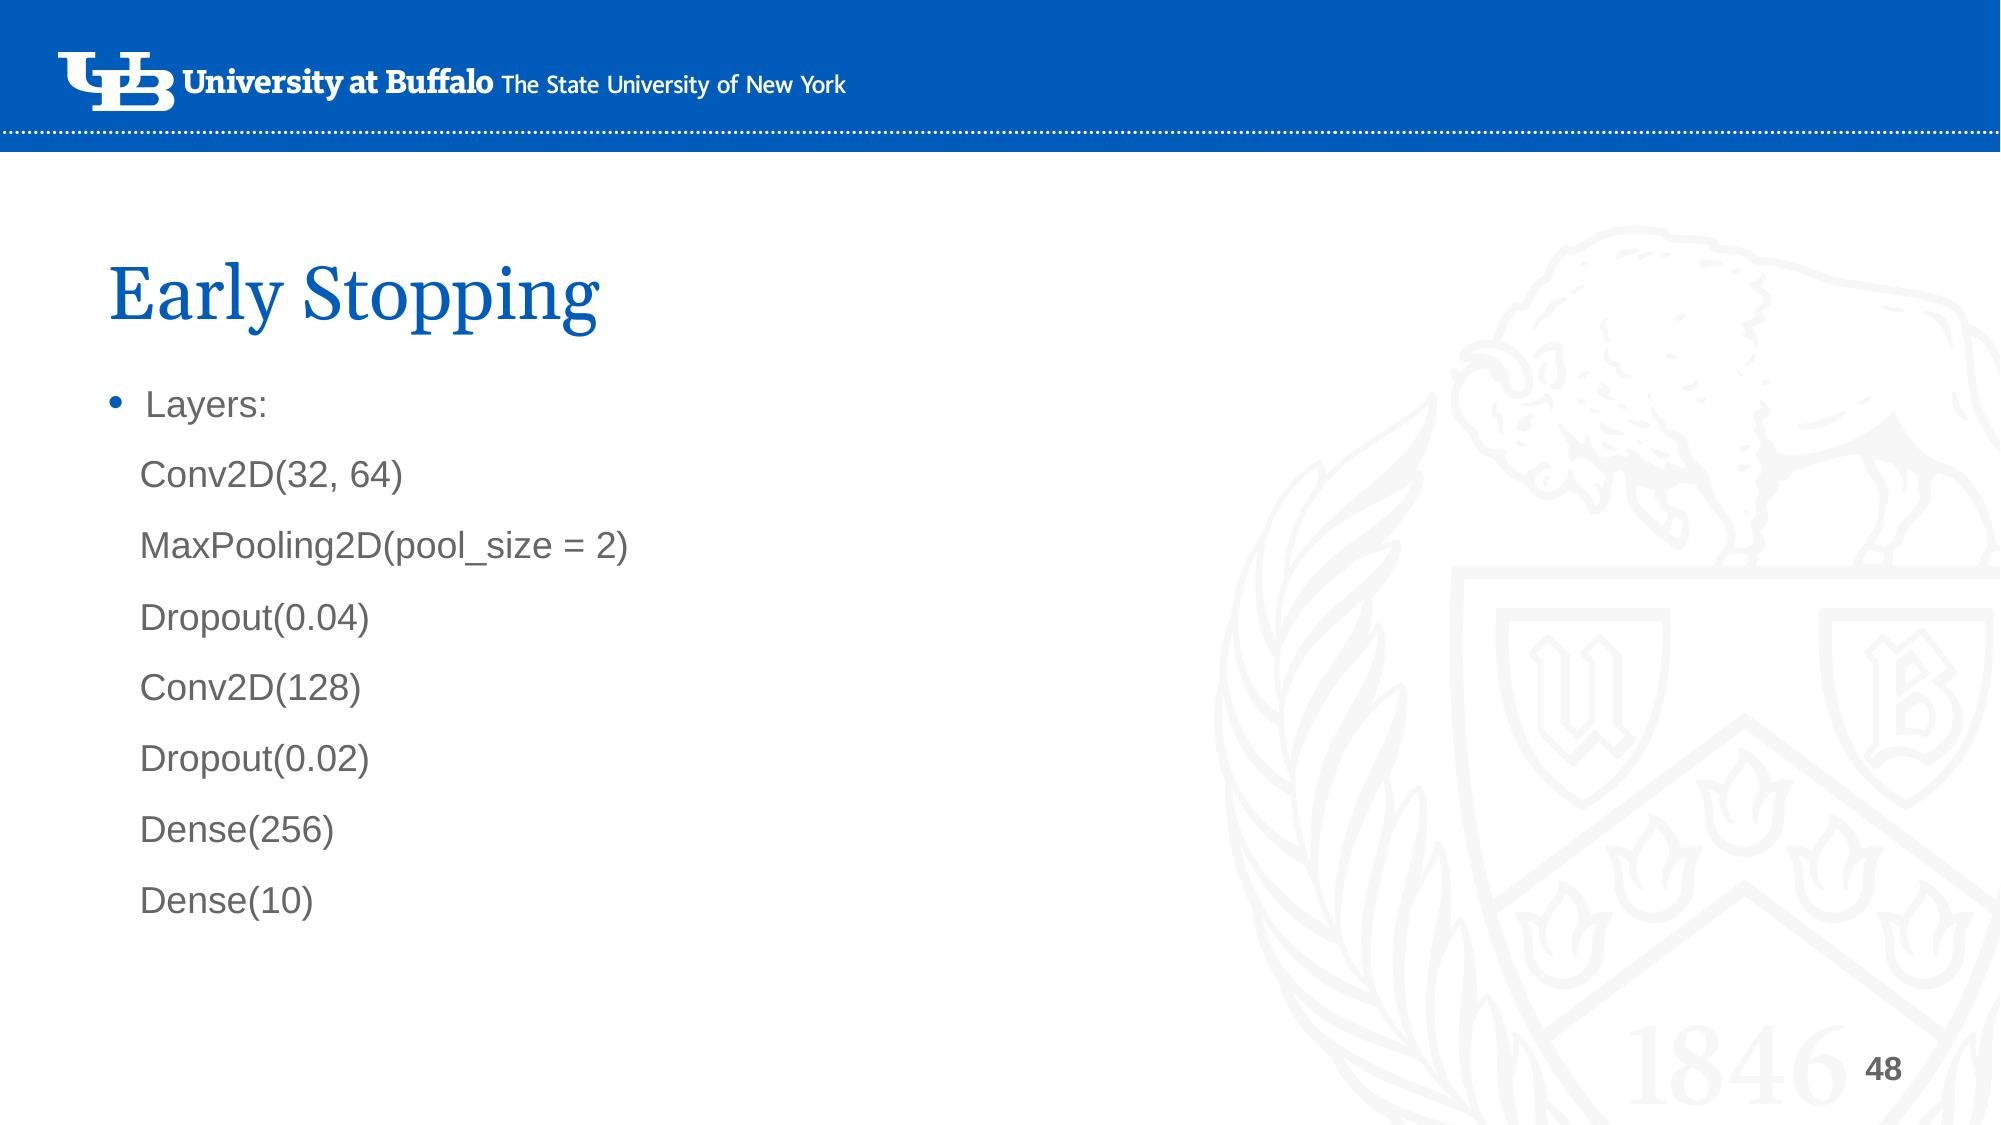

# Early Stopping
Layers:
   Conv2D(32, 64)
   MaxPooling2D(pool_size = 2)
   Dropout(0.04)
   Conv2D(128)
   Dropout(0.02)
   Dense(256)
   Dense(10)

48